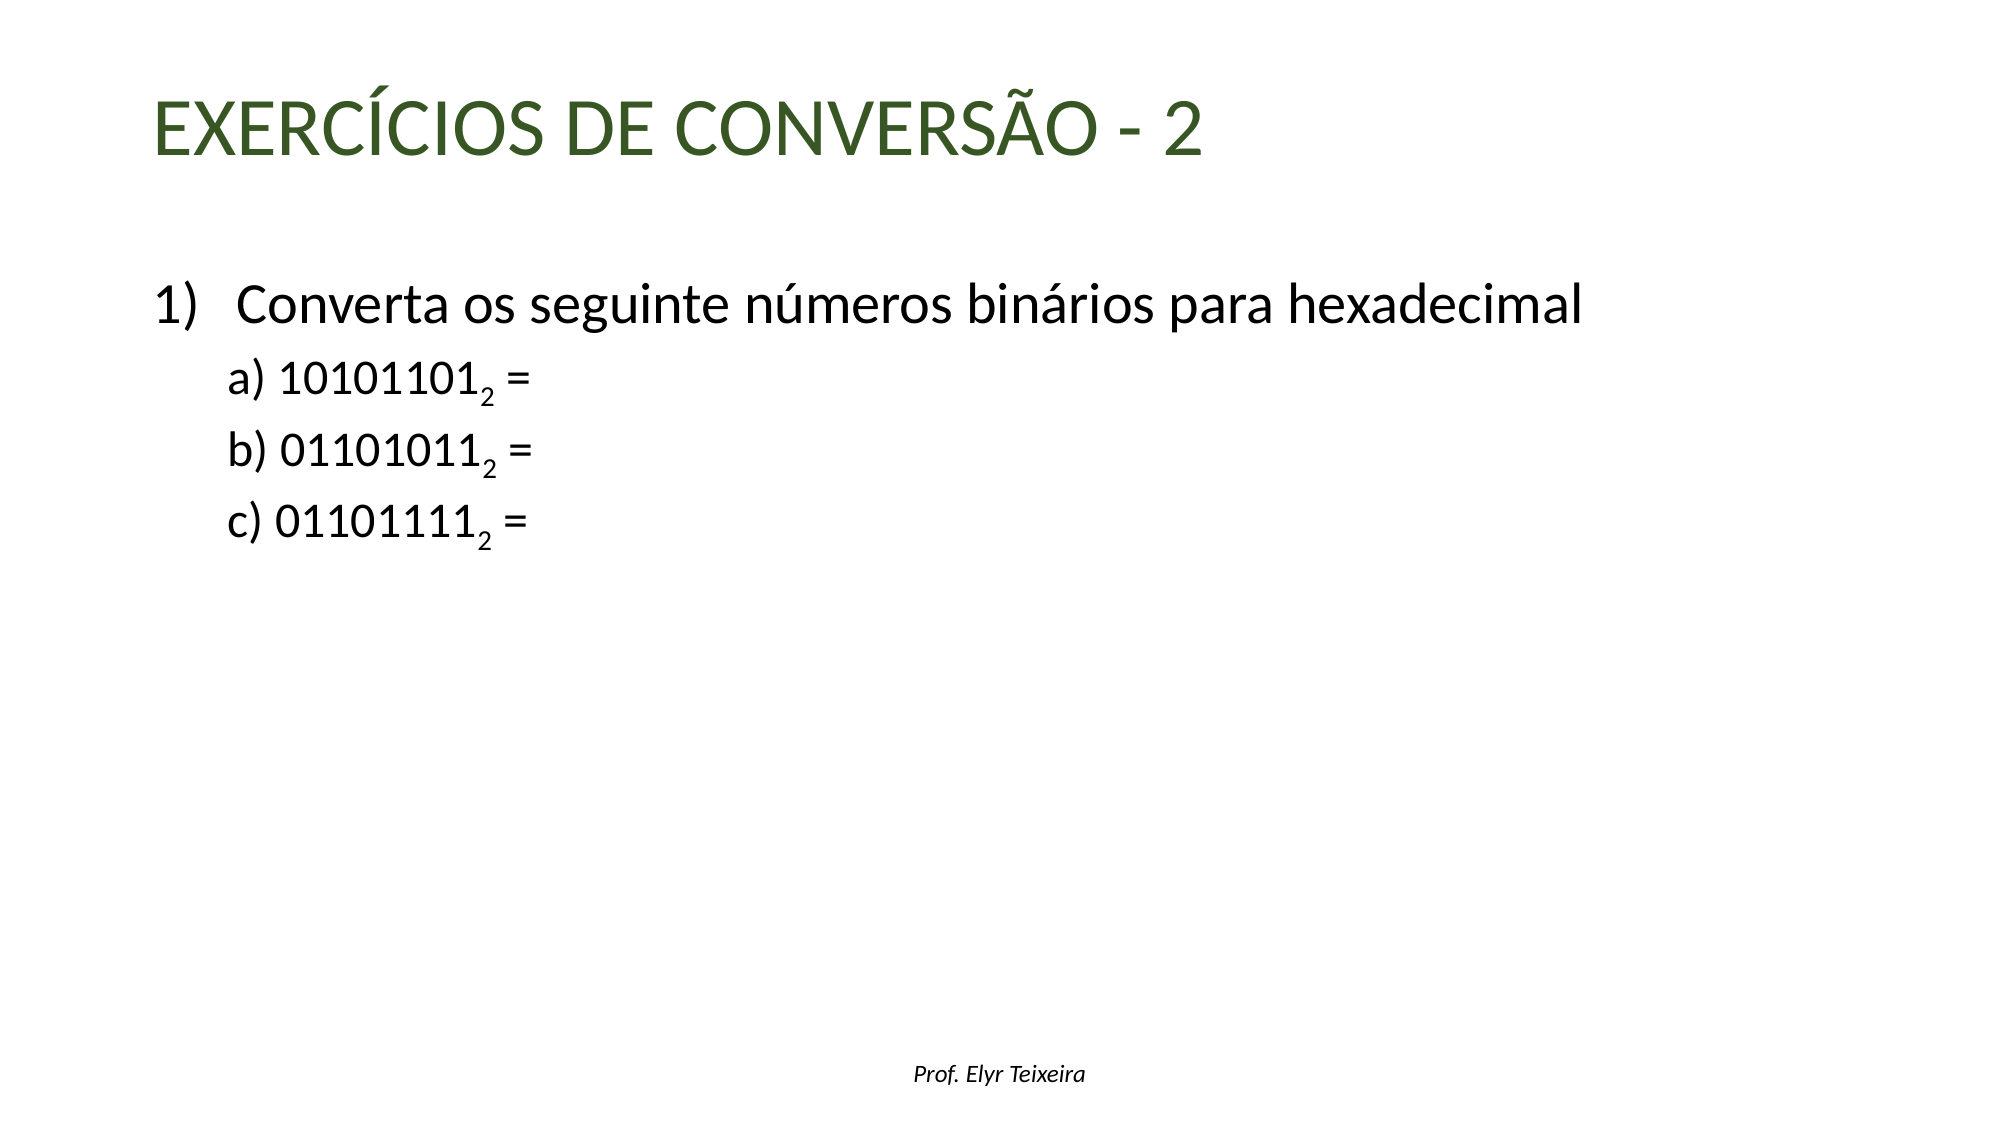

# Exercícios de conversão - 2
Converta os seguinte números binários para hexadecimal
a) 101011012 =
b) 011010112 =
c) 011011112 =